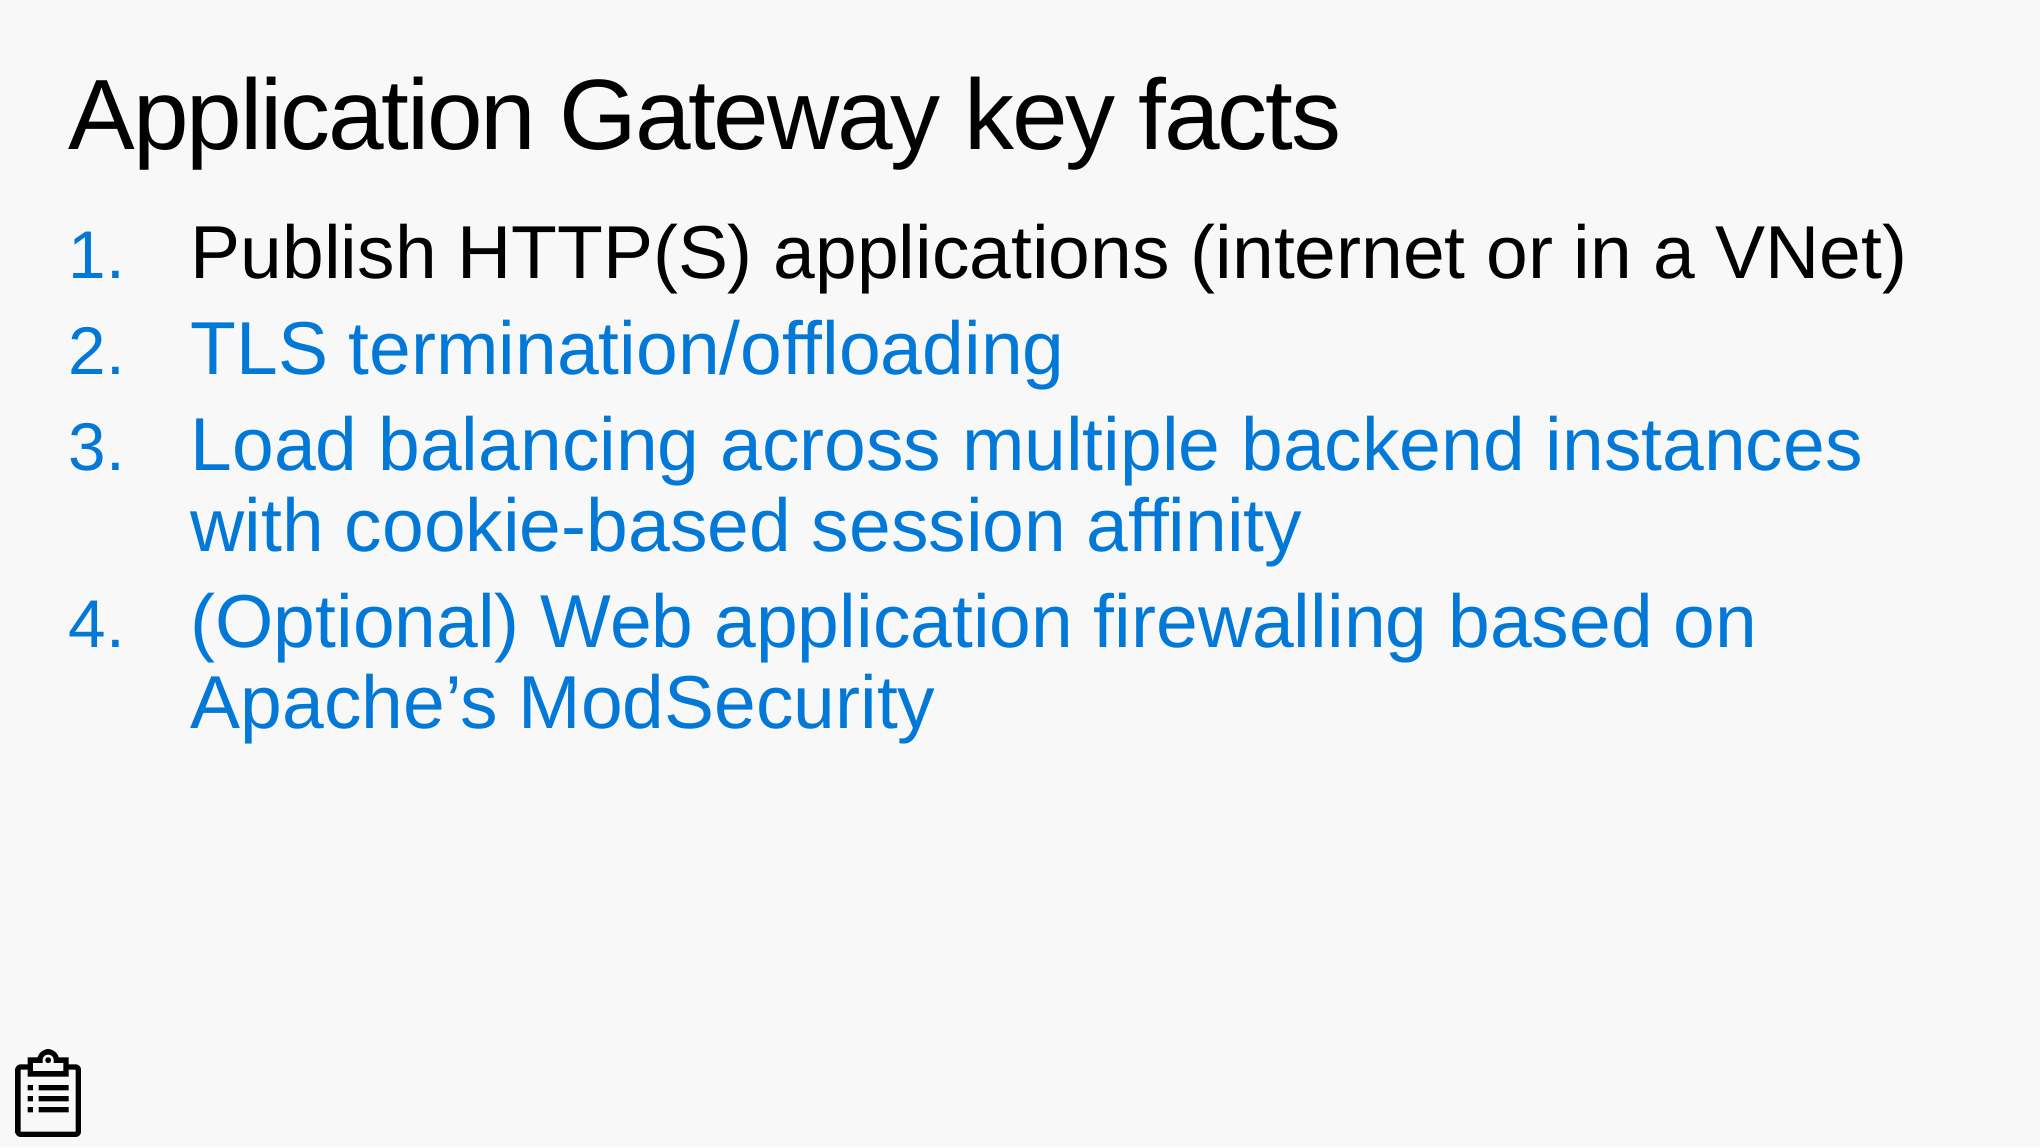

# Application Gateway key facts
Publish HTTP(S) applications (internet or in a VNet)
TLS termination/offloading
Load balancing across multiple backend instances with cookie-based session affinity
(Optional) Web application firewalling based on Apache’s ModSecurity